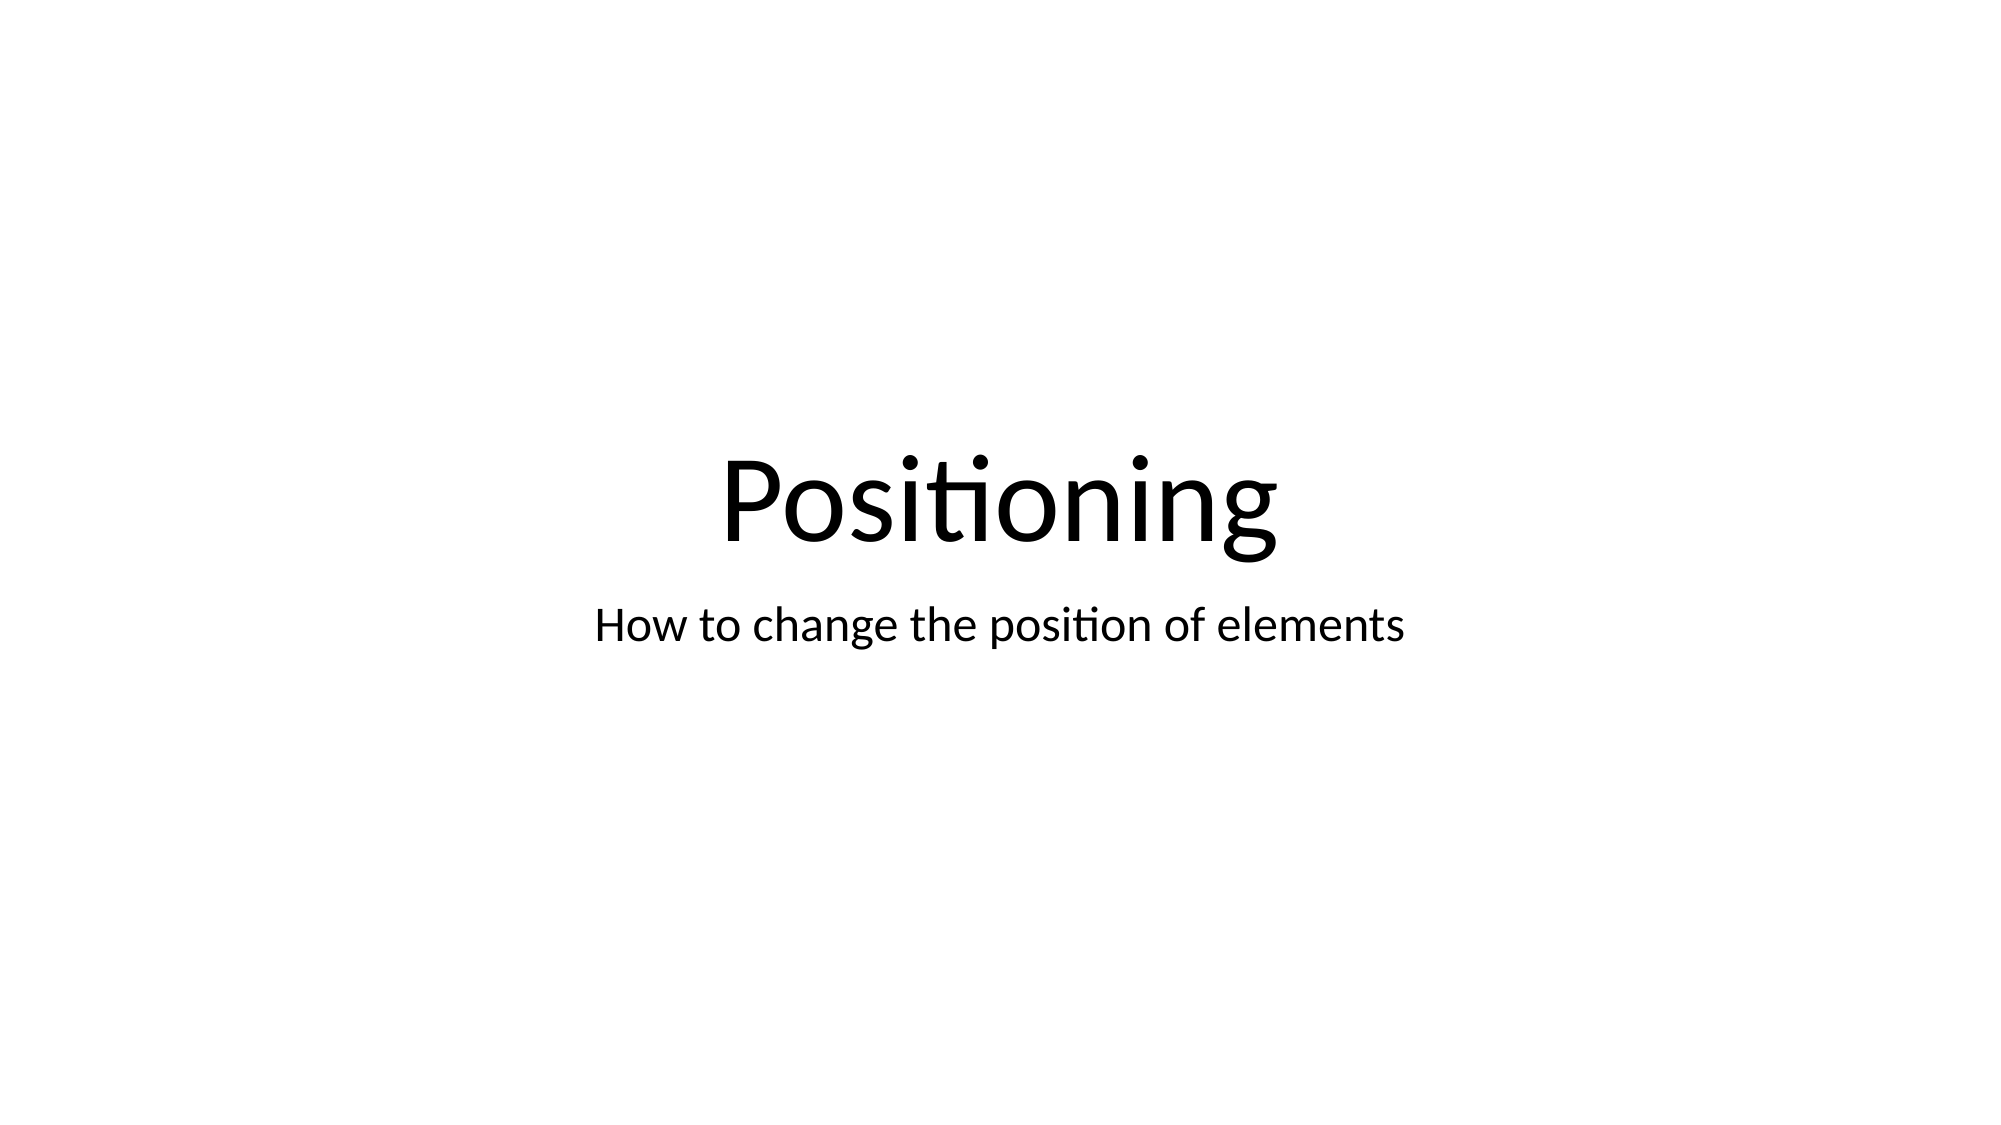

# Positioning
How to change the position of elements